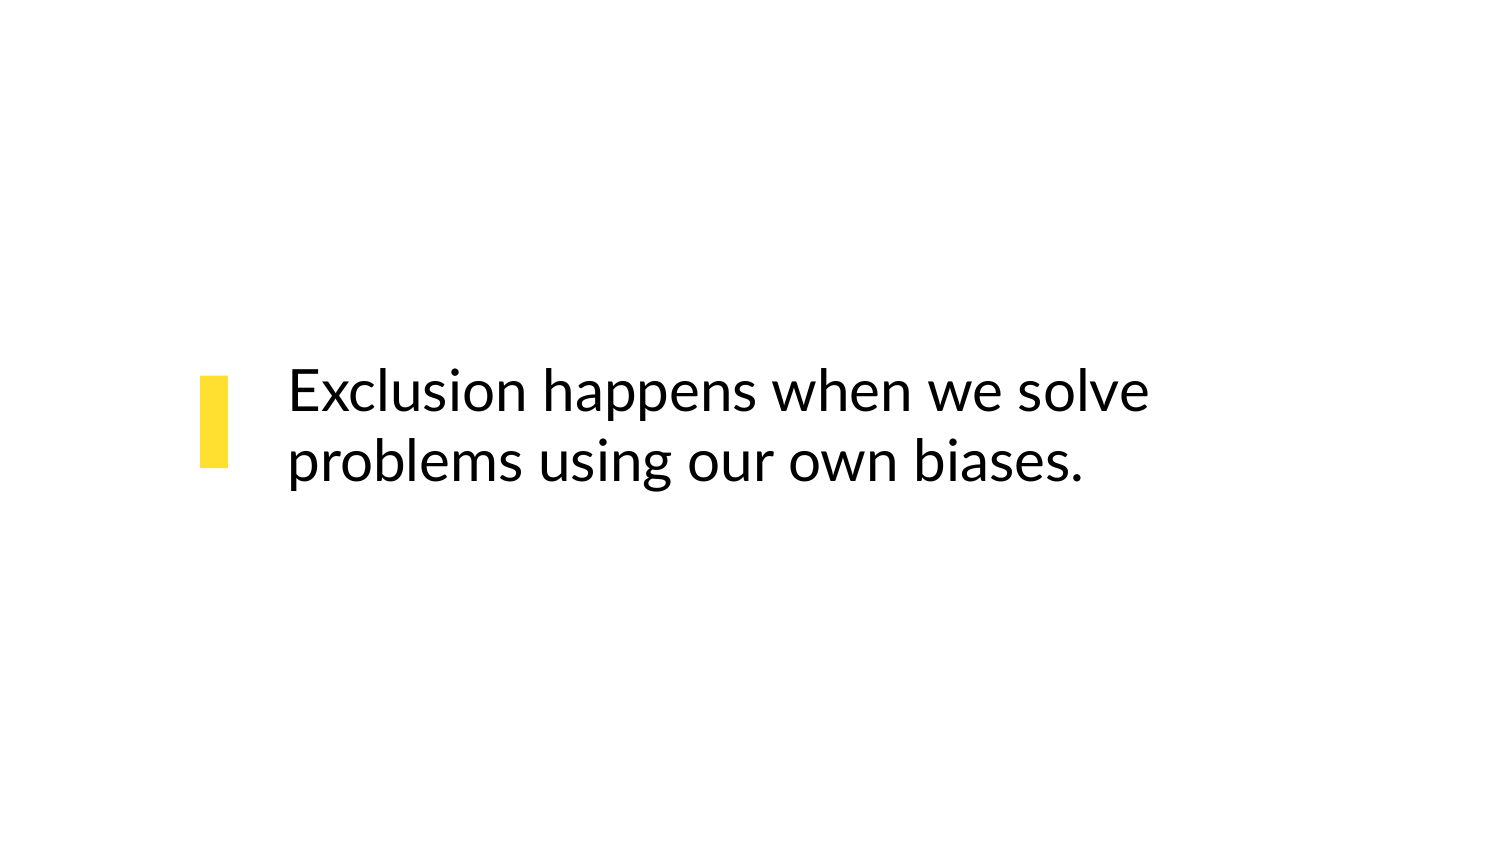

# Exclusion happens when we solve problems using our own biases.